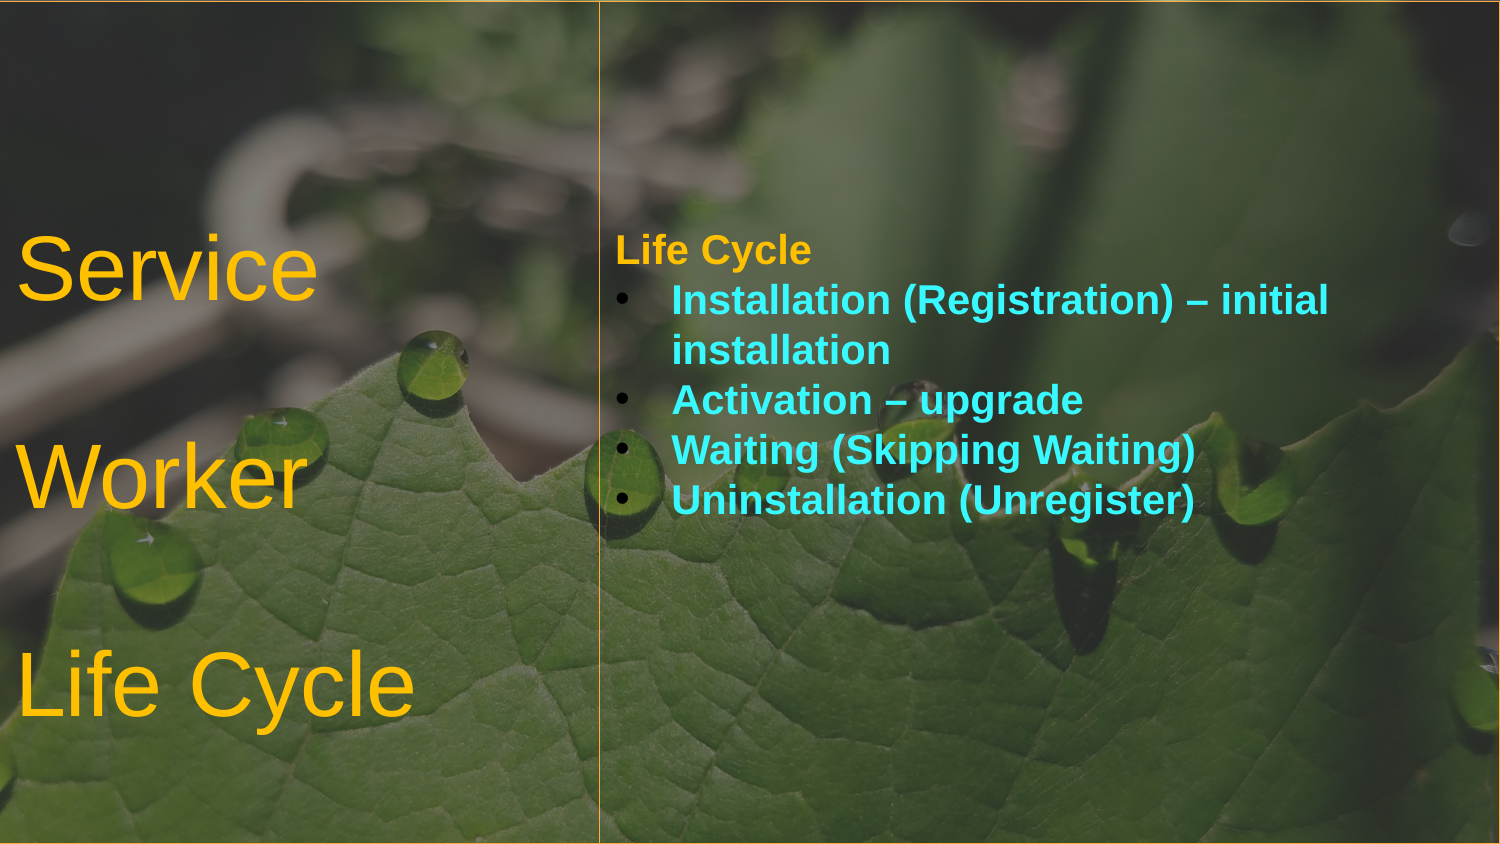

Service
Worker
Life Cycle
Life Cycle
Installation (Registration) – initial installation
Activation – upgrade
Waiting (Skipping Waiting)
Uninstallation (Unregister)